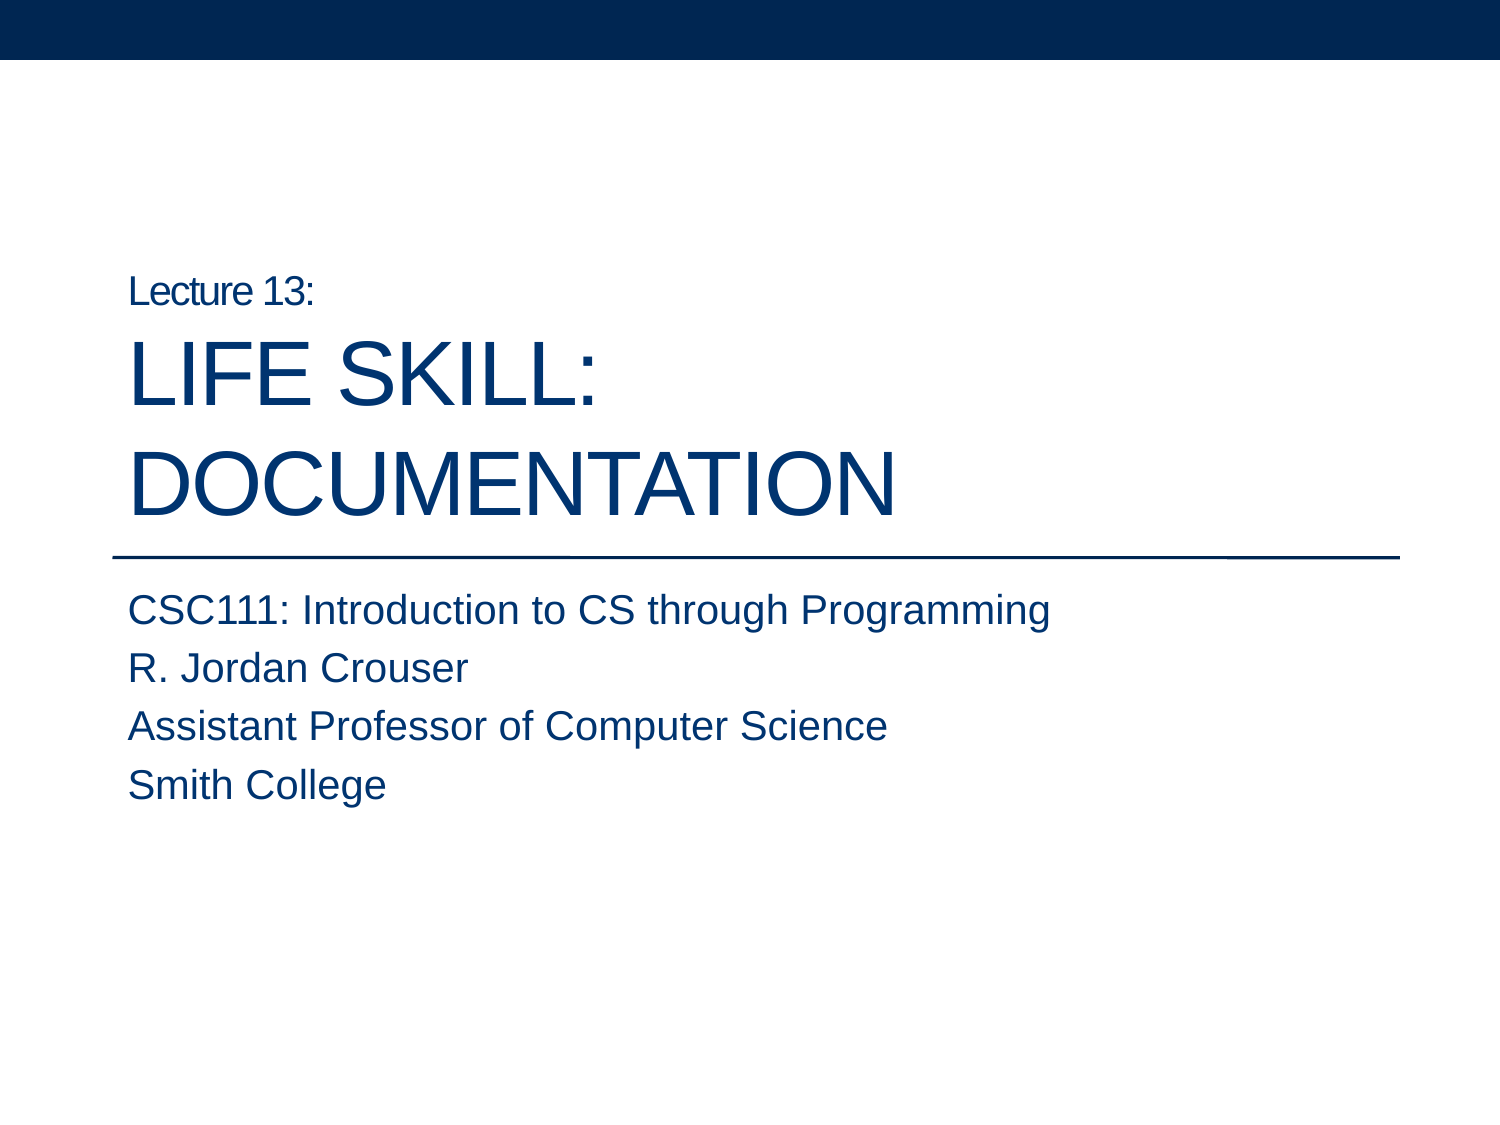

# Lecture 13: Life Skill: Documentation
CSC111: Introduction to CS through Programming
R. Jordan Crouser
Assistant Professor of Computer Science
Smith College